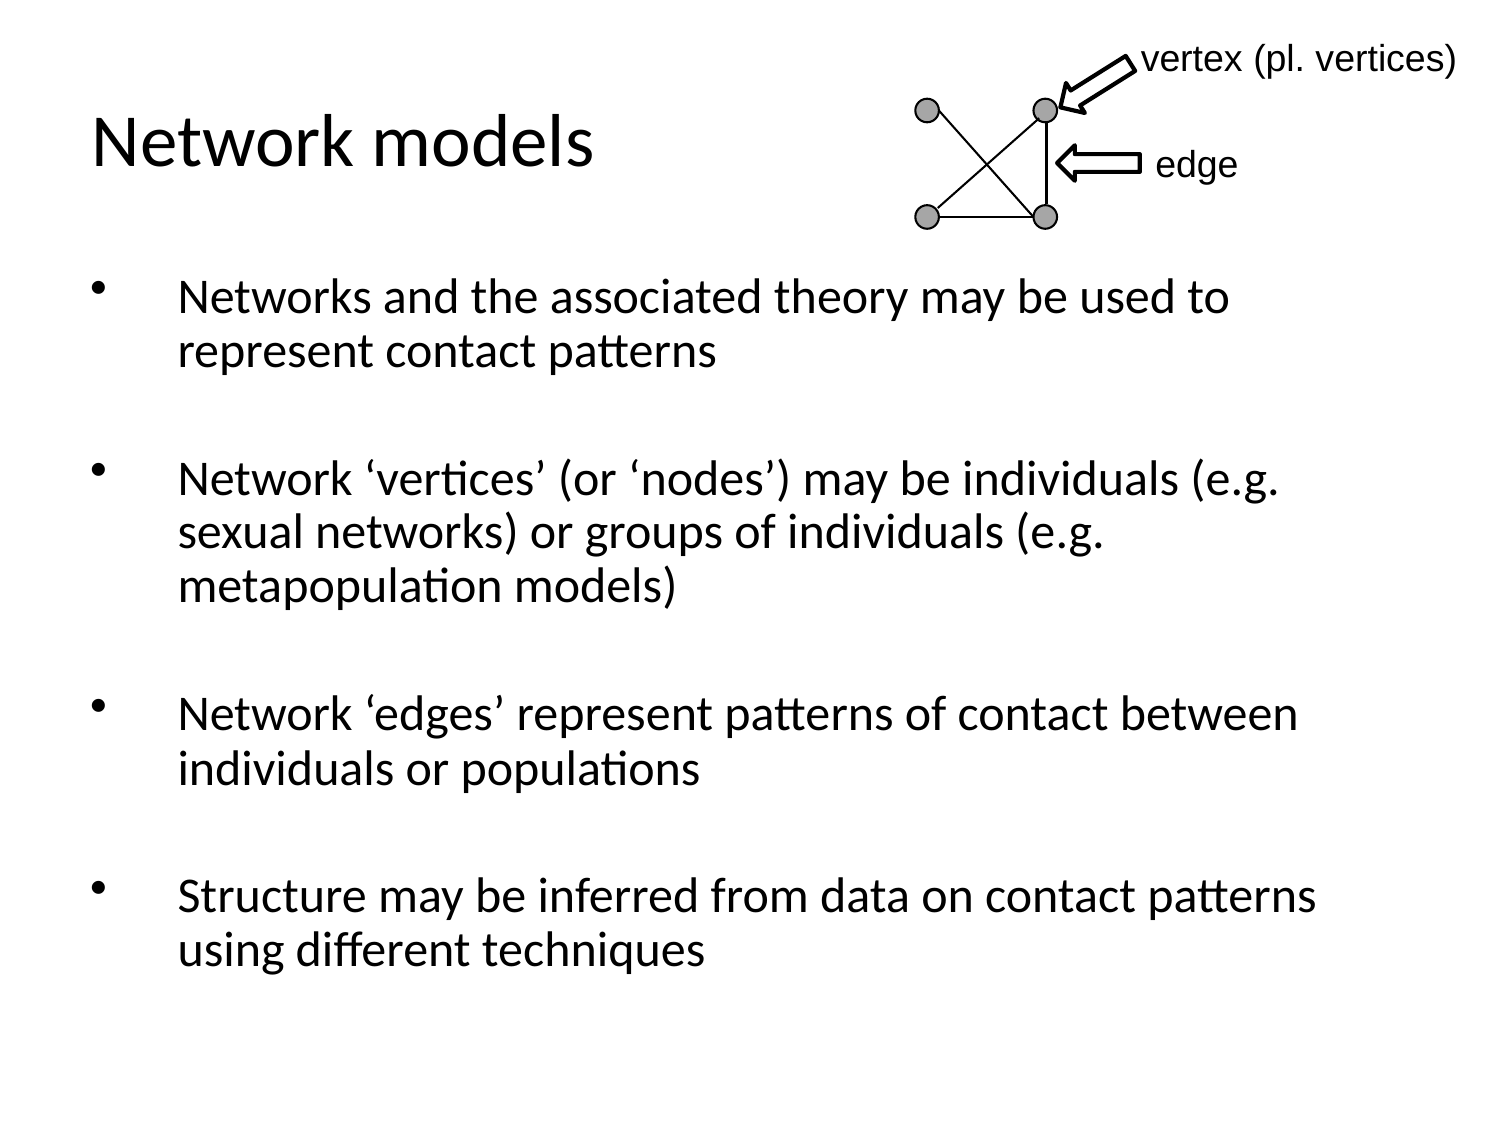

vertex (pl. vertices)
# Network models

edge

Networks and the associated theory may be used to represent contact patterns

Network ‘vertices’ (or ‘nodes’) may be individuals (e.g. sexual networks) or groups of individuals (e.g. metapopulation models)

Network ‘edges’ represent patterns of contact between individuals or populations

Structure may be inferred from data on contact patterns using different techniques